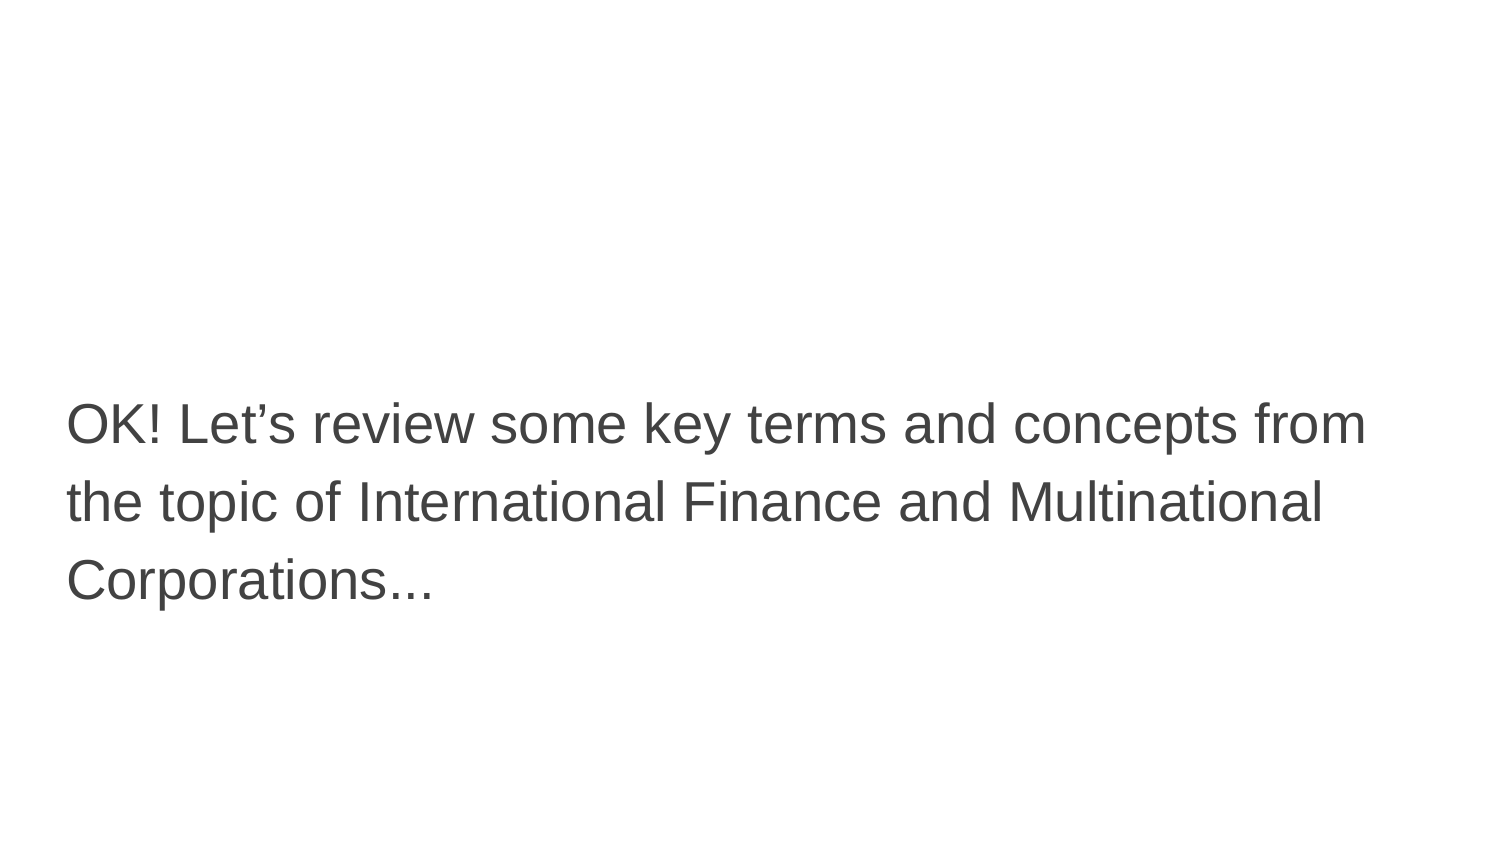

OK! Let’s review some key terms and concepts from the topic of International Finance and Multinational Corporations...